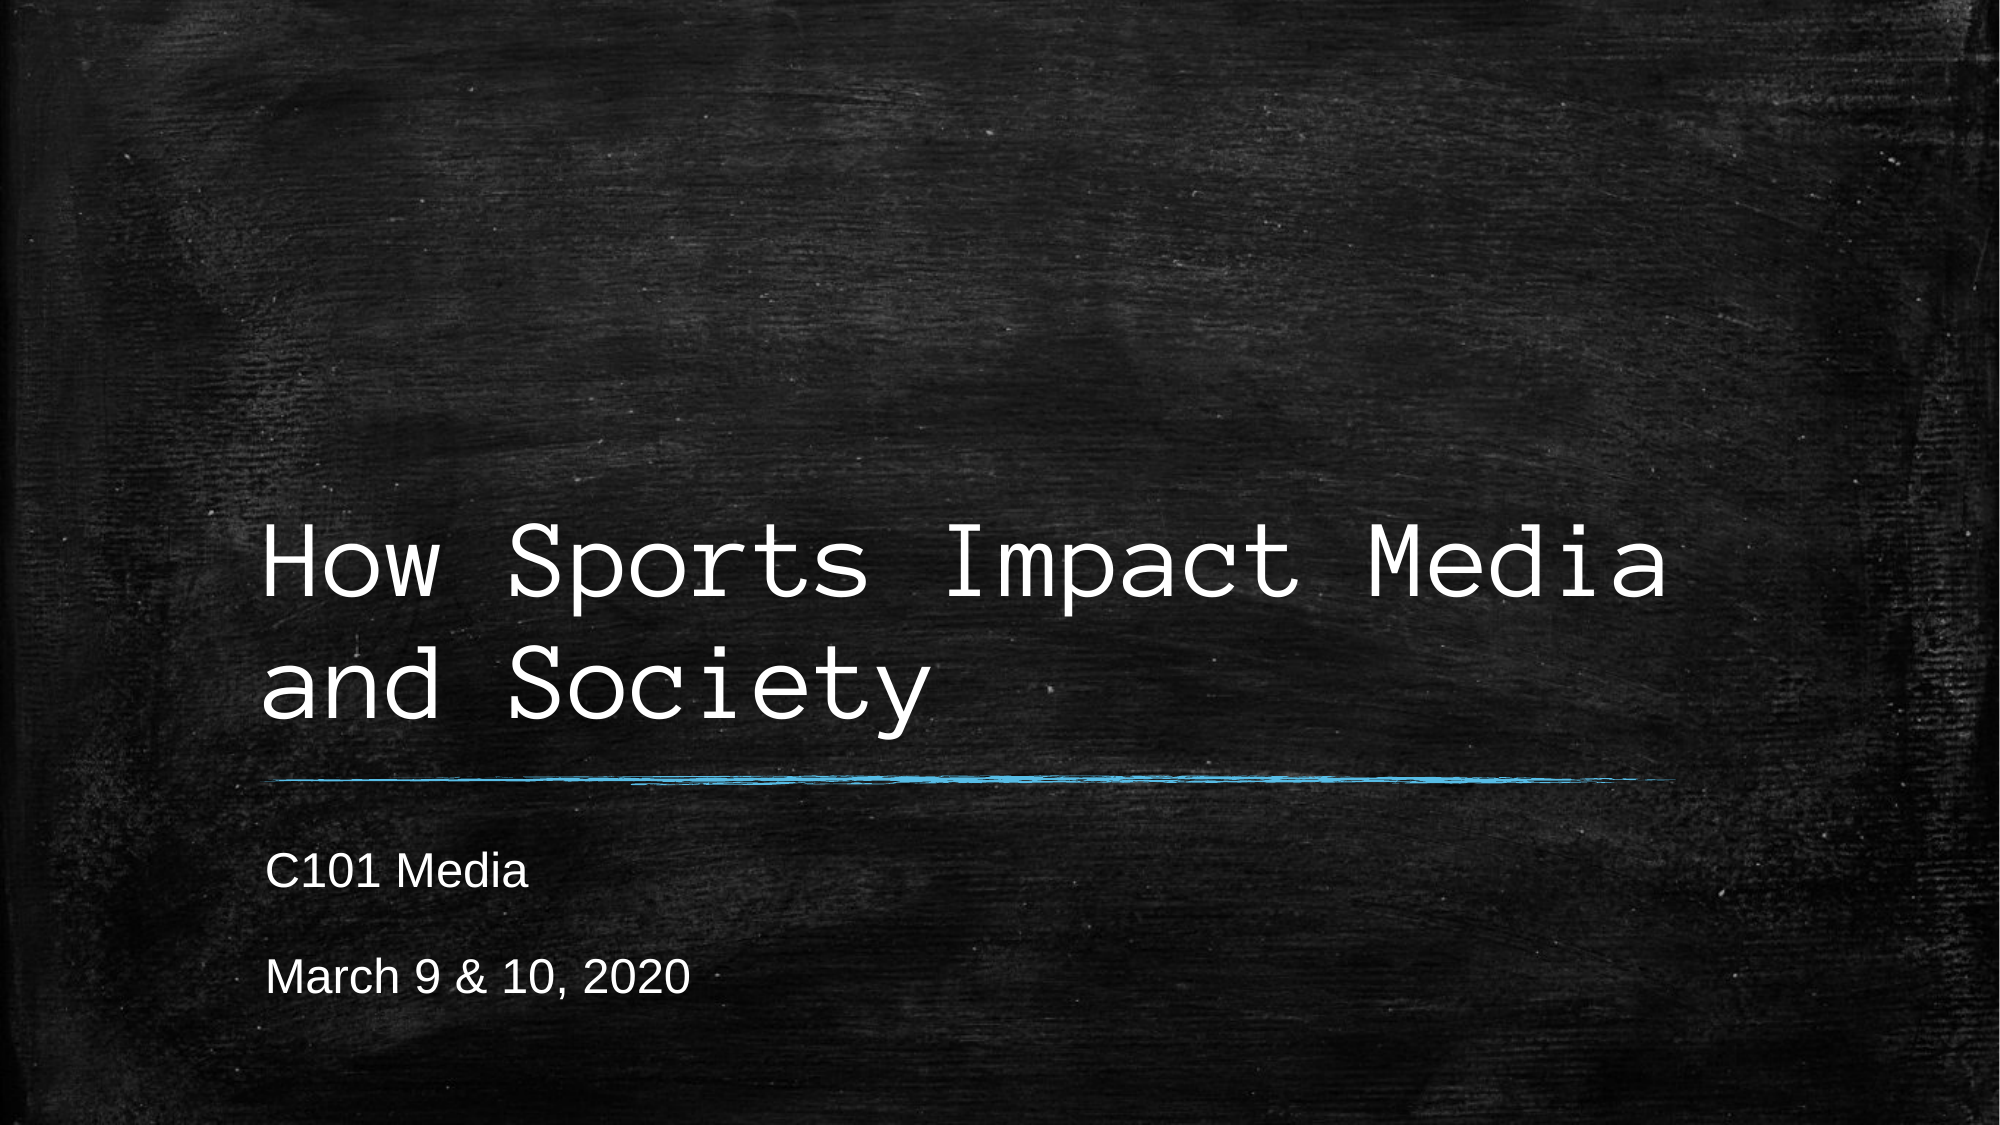

# How Sports Impact Media and Society
C101 Media

March 9 & 10, 2020